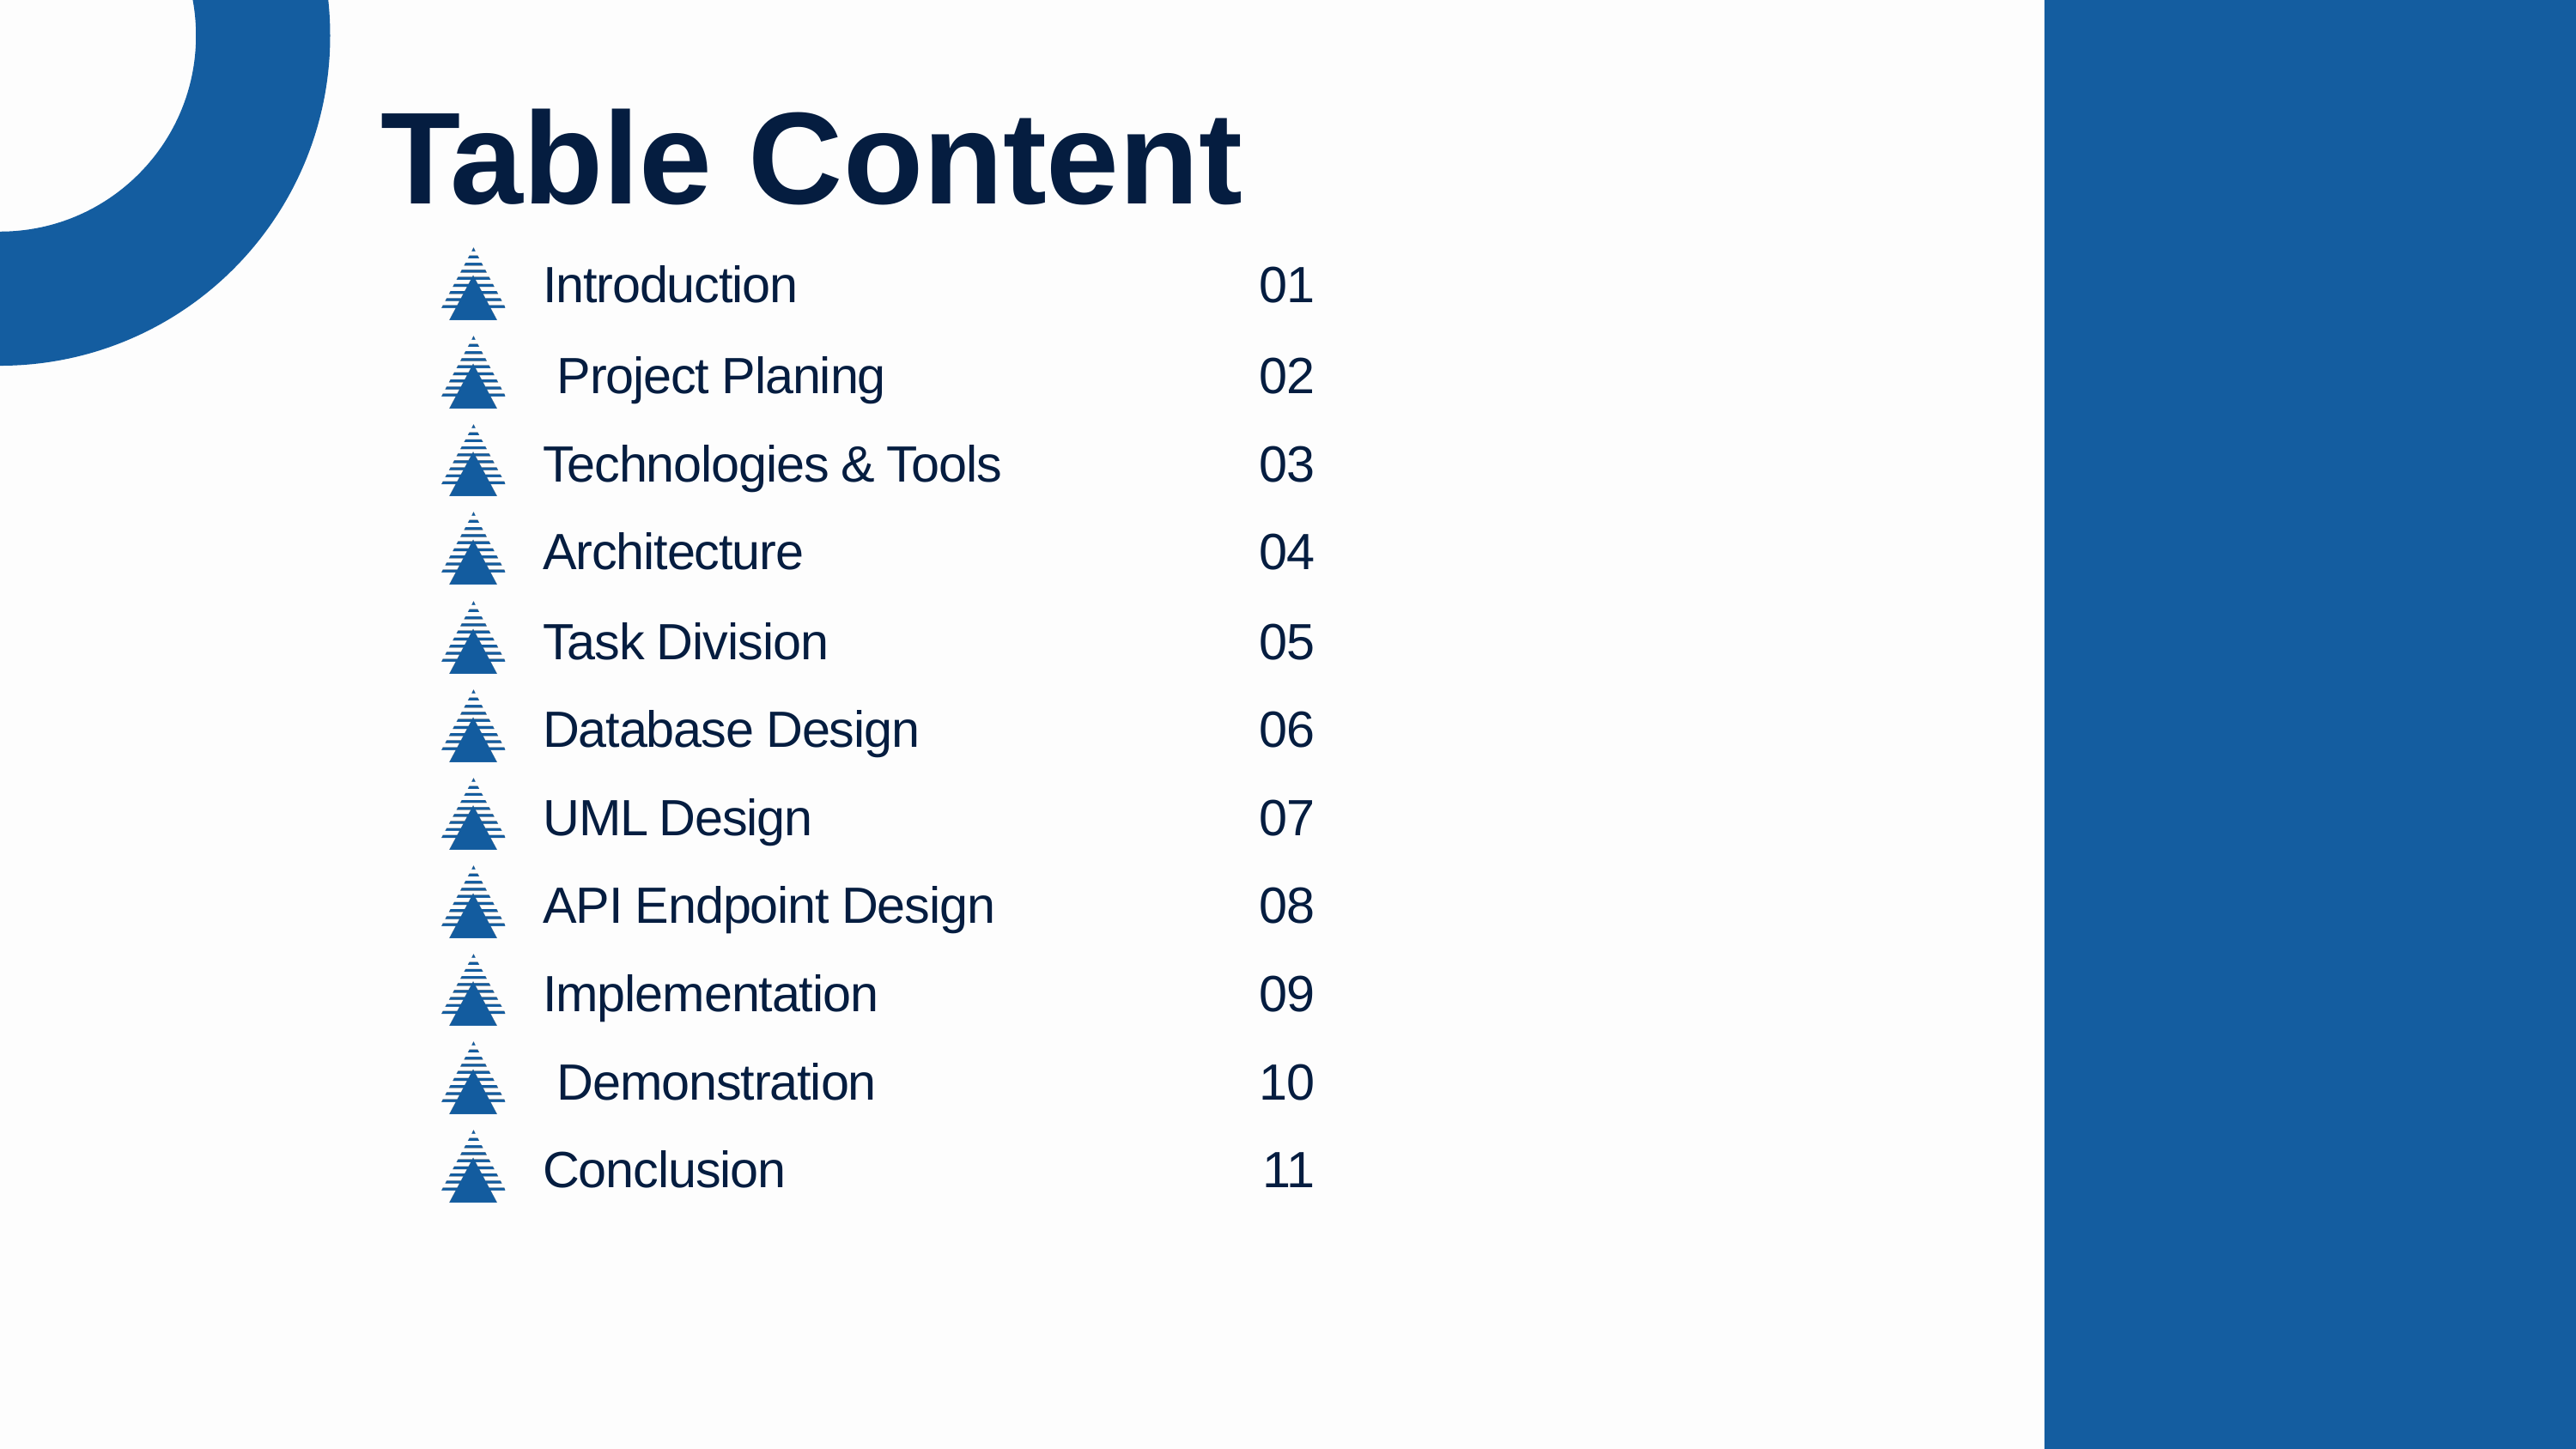

Table Content
Introduction
01

 Project Planing
02

Technologies & Tools
03

Architecture
04

Task Division
05

Database Design
06

UML Design
07

API Endpoint Design
08

Implementation
09

 Demonstration
10

Conclusion
11